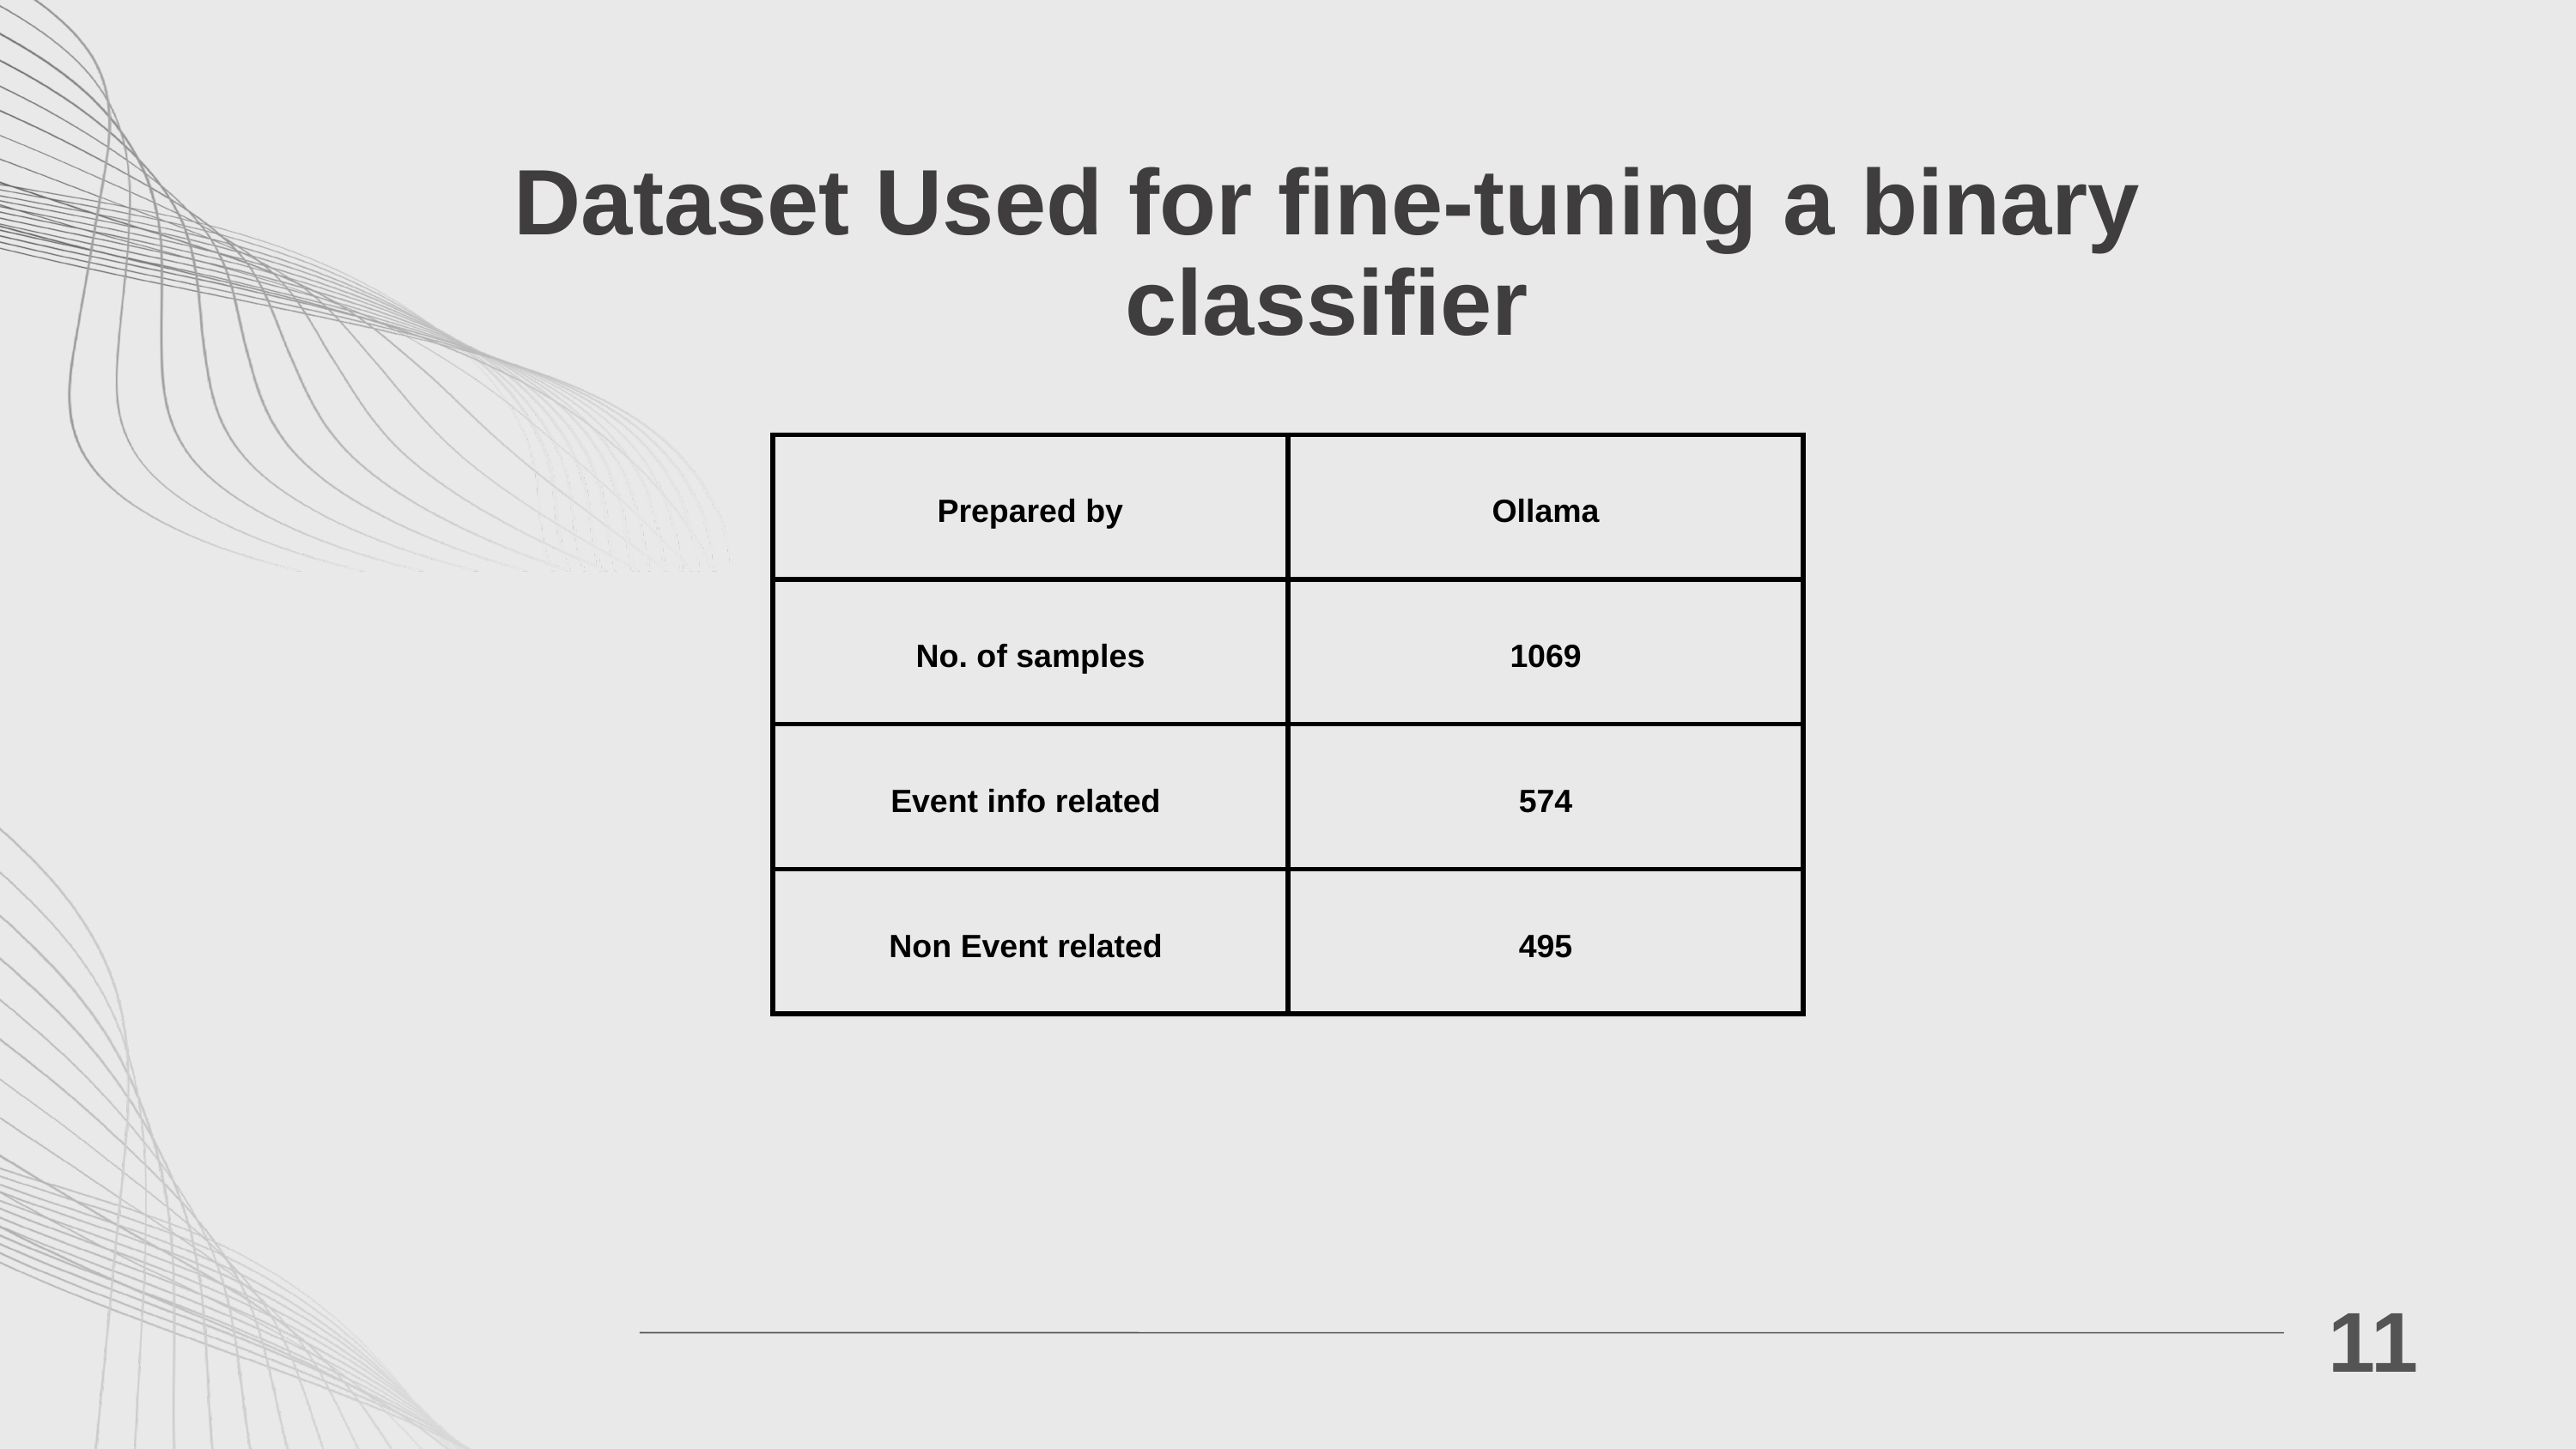

Dataset Used for fine-tuning a binary classifier
| Prepared by | Ollama |
| --- | --- |
| No. of samples | 1069 |
| Event info related | 574 |
| Non Event related | 495 |

11